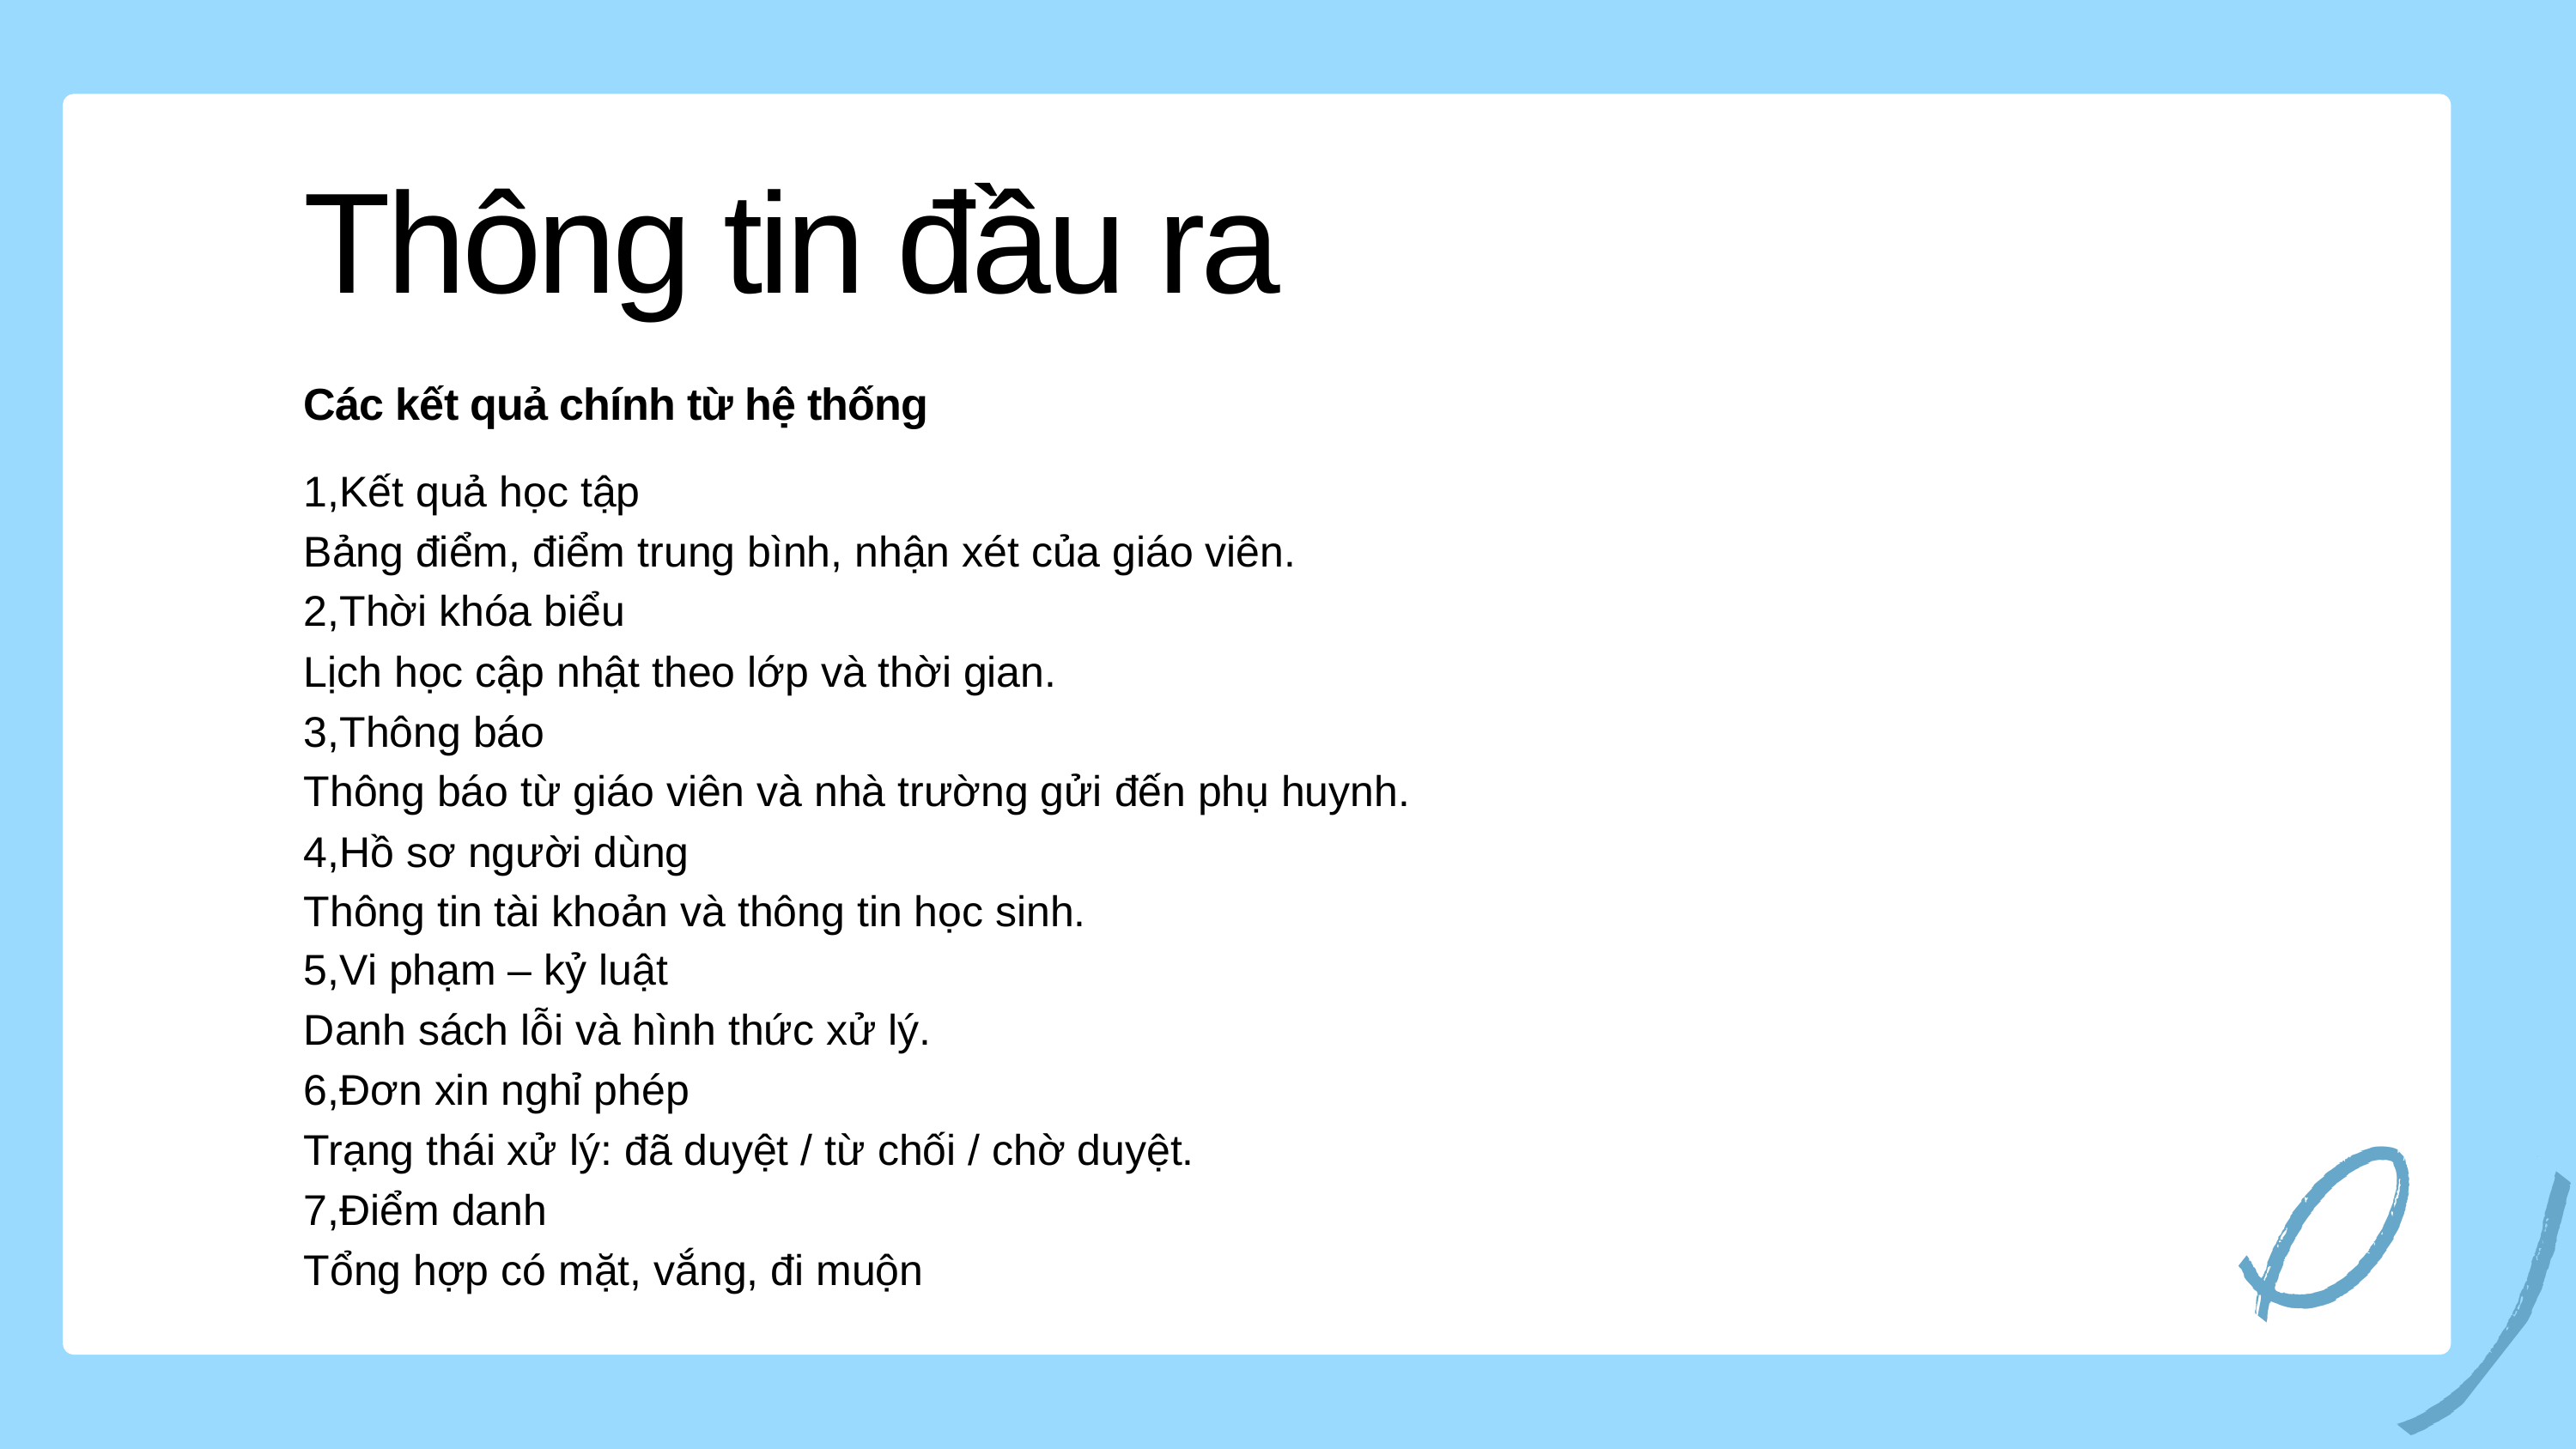

Thông tin đầu ra
Các kết quả chính từ hệ thống
1,Kết quả học tập
Bảng điểm, điểm trung bình, nhận xét của giáo viên.
2,Thời khóa biểu
Lịch học cập nhật theo lớp và thời gian.
3,Thông báo
Thông báo từ giáo viên và nhà trường gửi đến phụ huynh.
4,Hồ sơ người dùng
Thông tin tài khoản và thông tin học sinh.

5,Vi phạm – kỷ luật
Danh sách lỗi và hình thức xử lý.
6,Đơn xin nghỉ phép
Trạng thái xử lý: đã duyệt / từ chối / chờ duyệt.
7,Điểm danh
Tổng hợp có mặt, vắng, đi muộn

9